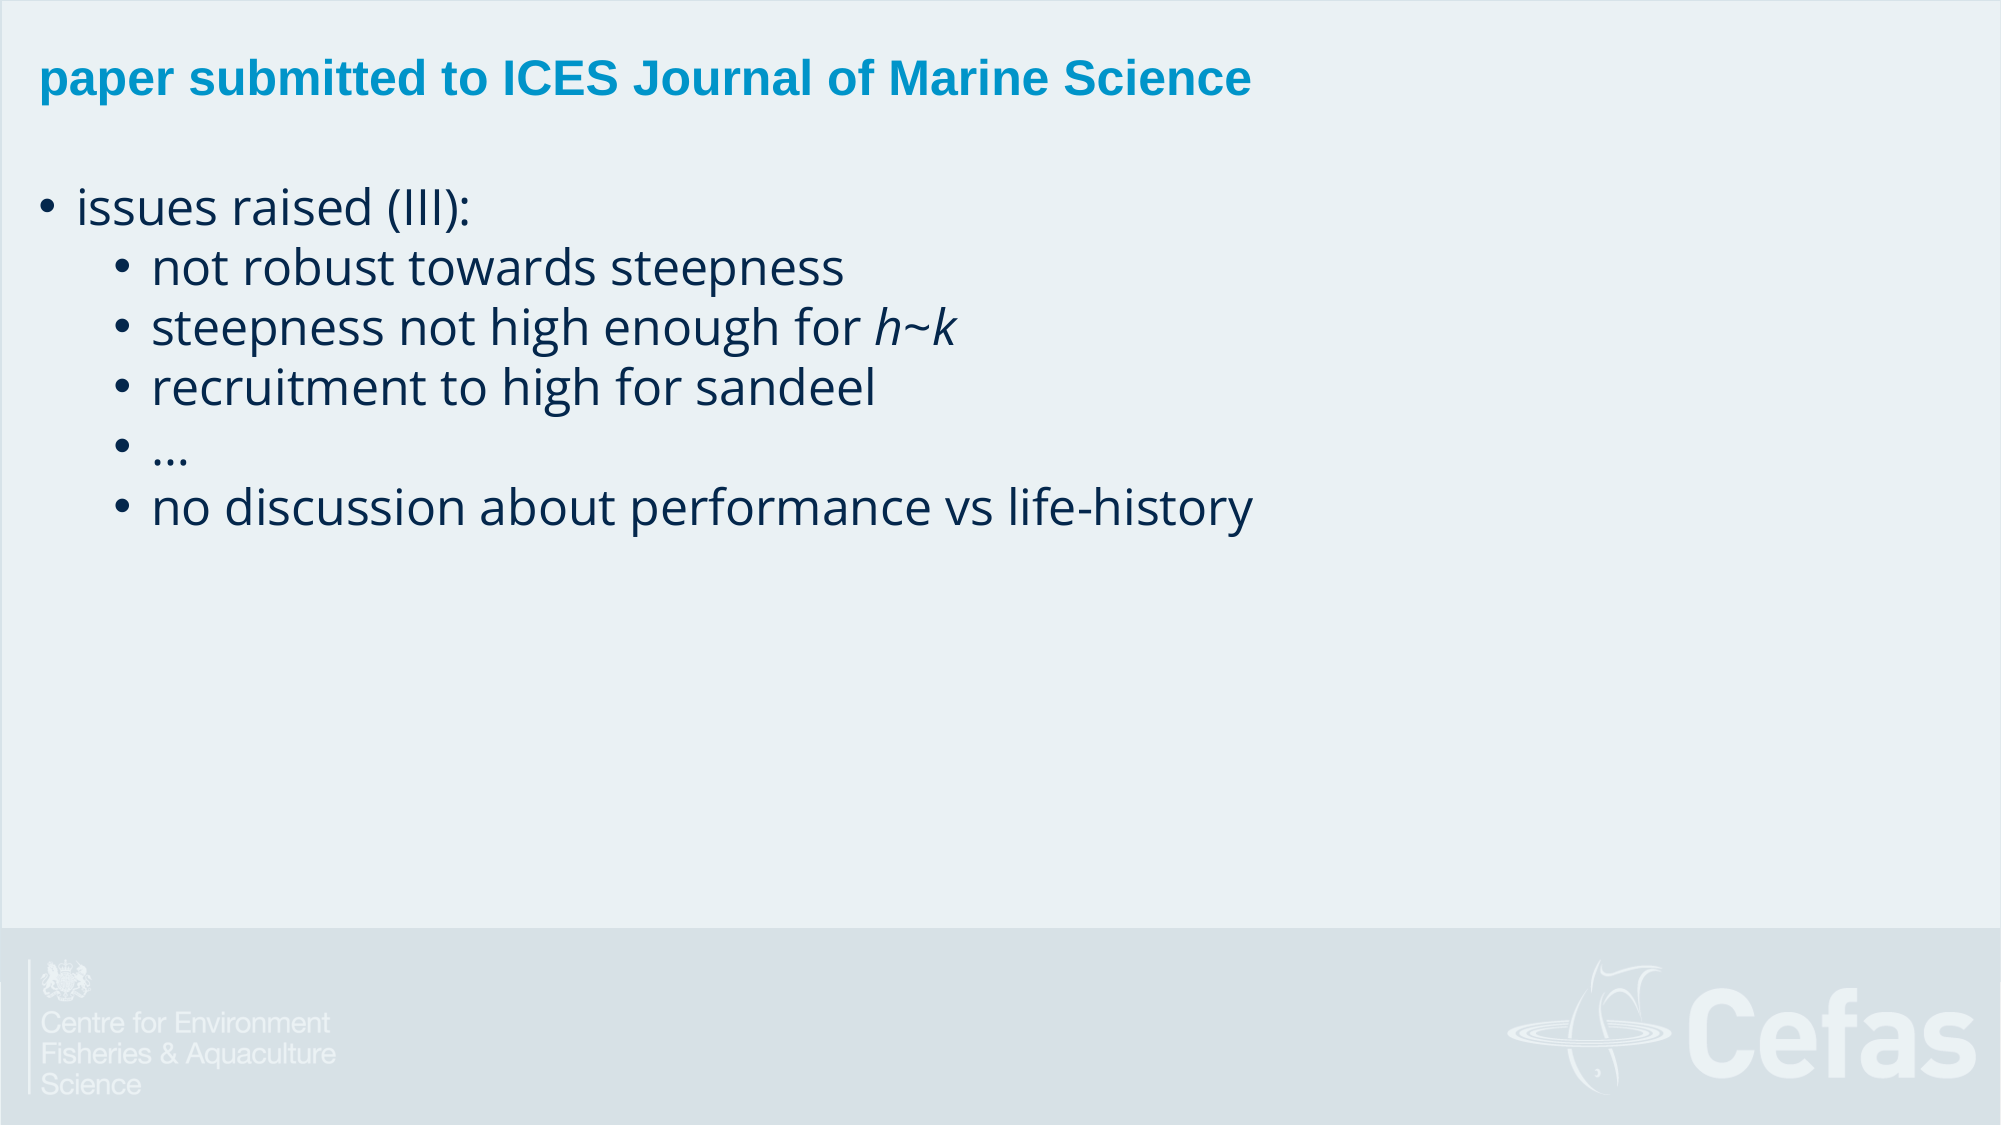

paper submitted to ICES Journal of Marine Science
issues raised (III):
not robust towards steepness
steepness not high enough for h~k
recruitment to high for sandeel
…
no discussion about performance vs life-history